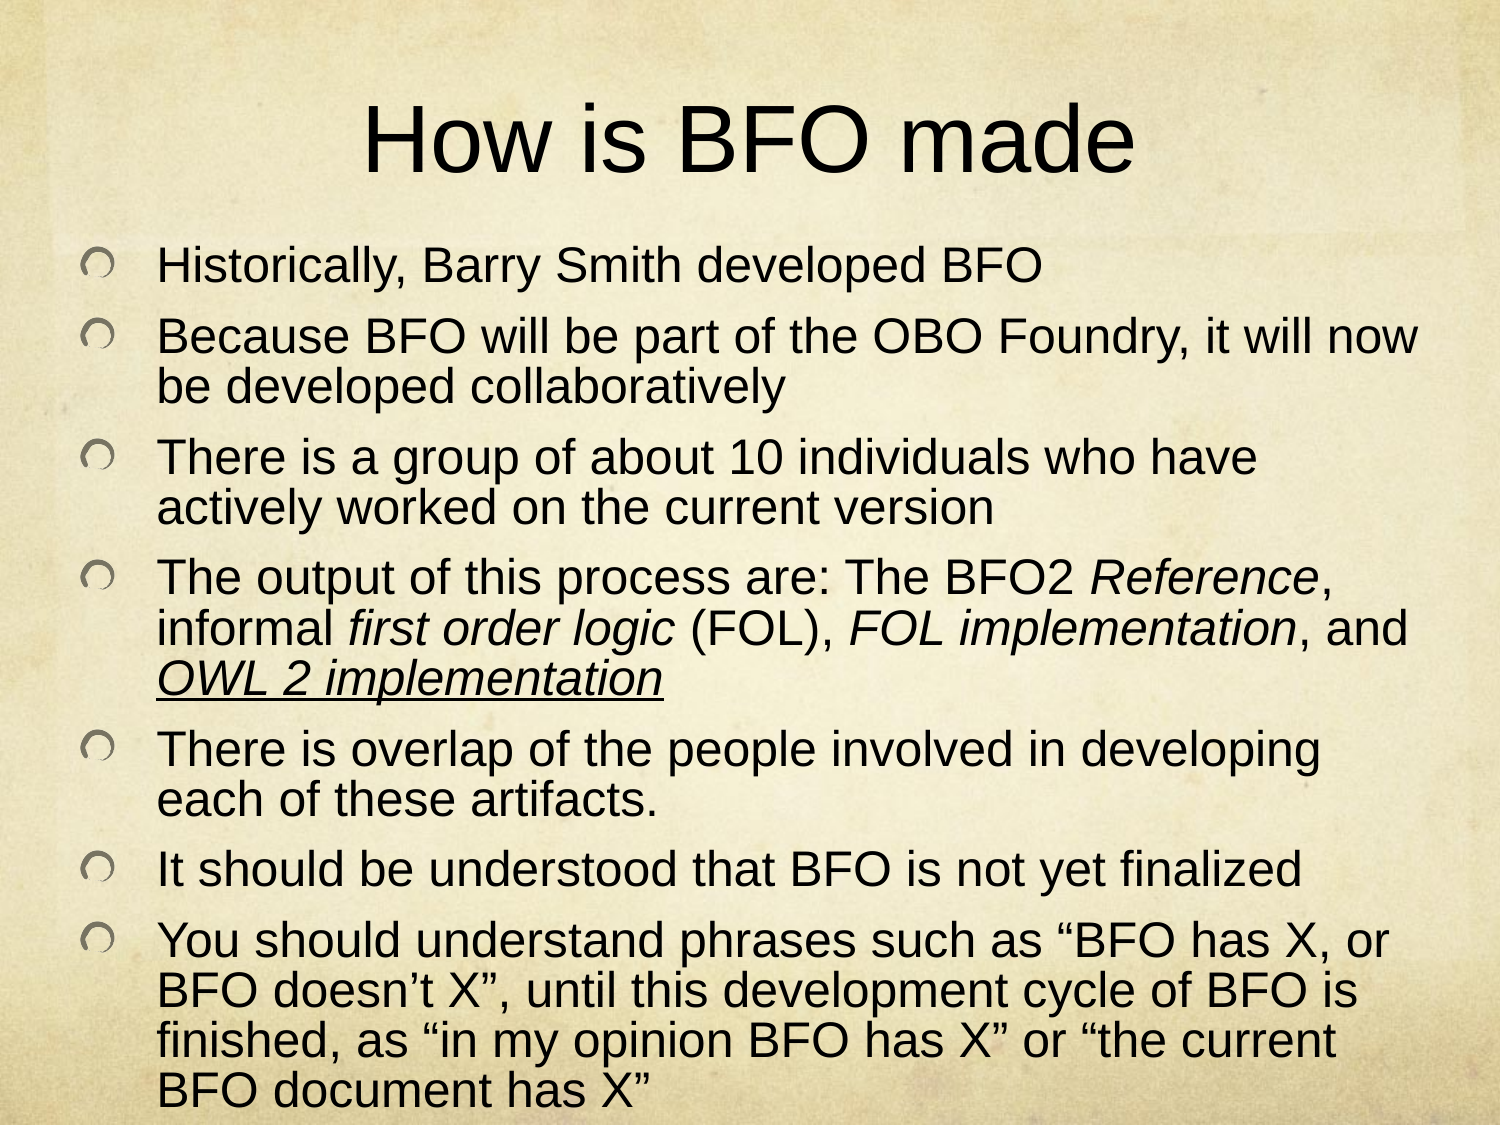

# How is BFO made
Historically, Barry Smith developed BFO
Because BFO will be part of the OBO Foundry, it will now be developed collaboratively
There is a group of about 10 individuals who have actively worked on the current version
The output of this process are: The BFO2 Reference, informal first order logic (FOL), FOL implementation, and OWL 2 implementation
There is overlap of the people involved in developing each of these artifacts.
It should be understood that BFO is not yet finalized
You should understand phrases such as “BFO has X, or BFO doesn’t X”, until this development cycle of BFO is finished, as “in my opinion BFO has X” or “the current BFO document has X”